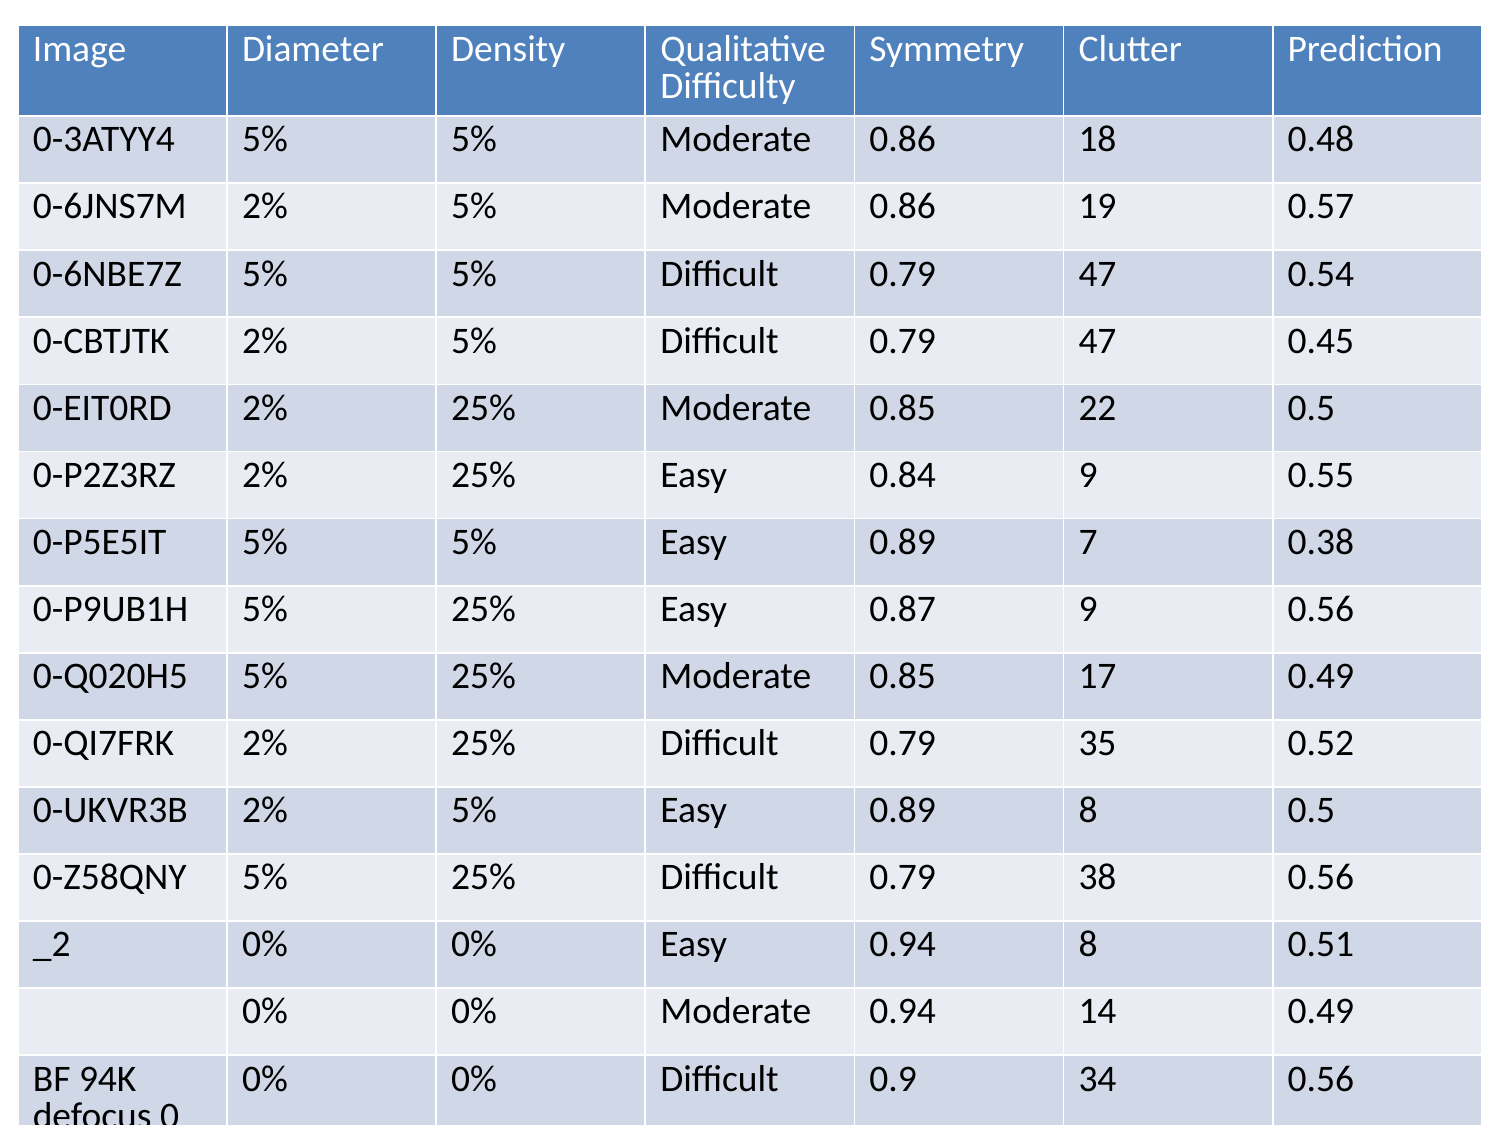

| Image | Diameter | Density | Qualitative Difficulty | Symmetry | Clutter | Prediction |
| --- | --- | --- | --- | --- | --- | --- |
| 0-3ATYY4 | 5% | 5% | Moderate | 0.86 | 18 | 0.48 |
| 0-6JNS7M | 2% | 5% | Moderate | 0.86 | 19 | 0.57 |
| 0-6NBE7Z | 5% | 5% | Difficult | 0.79 | 47 | 0.54 |
| 0-CBTJTK | 2% | 5% | Difficult | 0.79 | 47 | 0.45 |
| 0-EIT0RD | 2% | 25% | Moderate | 0.85 | 22 | 0.5 |
| 0-P2Z3RZ | 2% | 25% | Easy | 0.84 | 9 | 0.55 |
| 0-P5E5IT | 5% | 5% | Easy | 0.89 | 7 | 0.38 |
| 0-P9UB1H | 5% | 25% | Easy | 0.87 | 9 | 0.56 |
| 0-Q020H5 | 5% | 25% | Moderate | 0.85 | 17 | 0.49 |
| 0-QI7FRK | 2% | 25% | Difficult | 0.79 | 35 | 0.52 |
| 0-UKVR3B | 2% | 5% | Easy | 0.89 | 8 | 0.5 |
| 0-Z58QNY | 5% | 25% | Difficult | 0.79 | 38 | 0.56 |
| \_2 | 0% | 0% | Easy | 0.94 | 8 | 0.51 |
|  | 0% | 0% | Moderate | 0.94 | 14 | 0.49 |
| BF 94K defocus 0 um | 0% | 0% | Difficult | 0.9 | 34 | 0.56 |